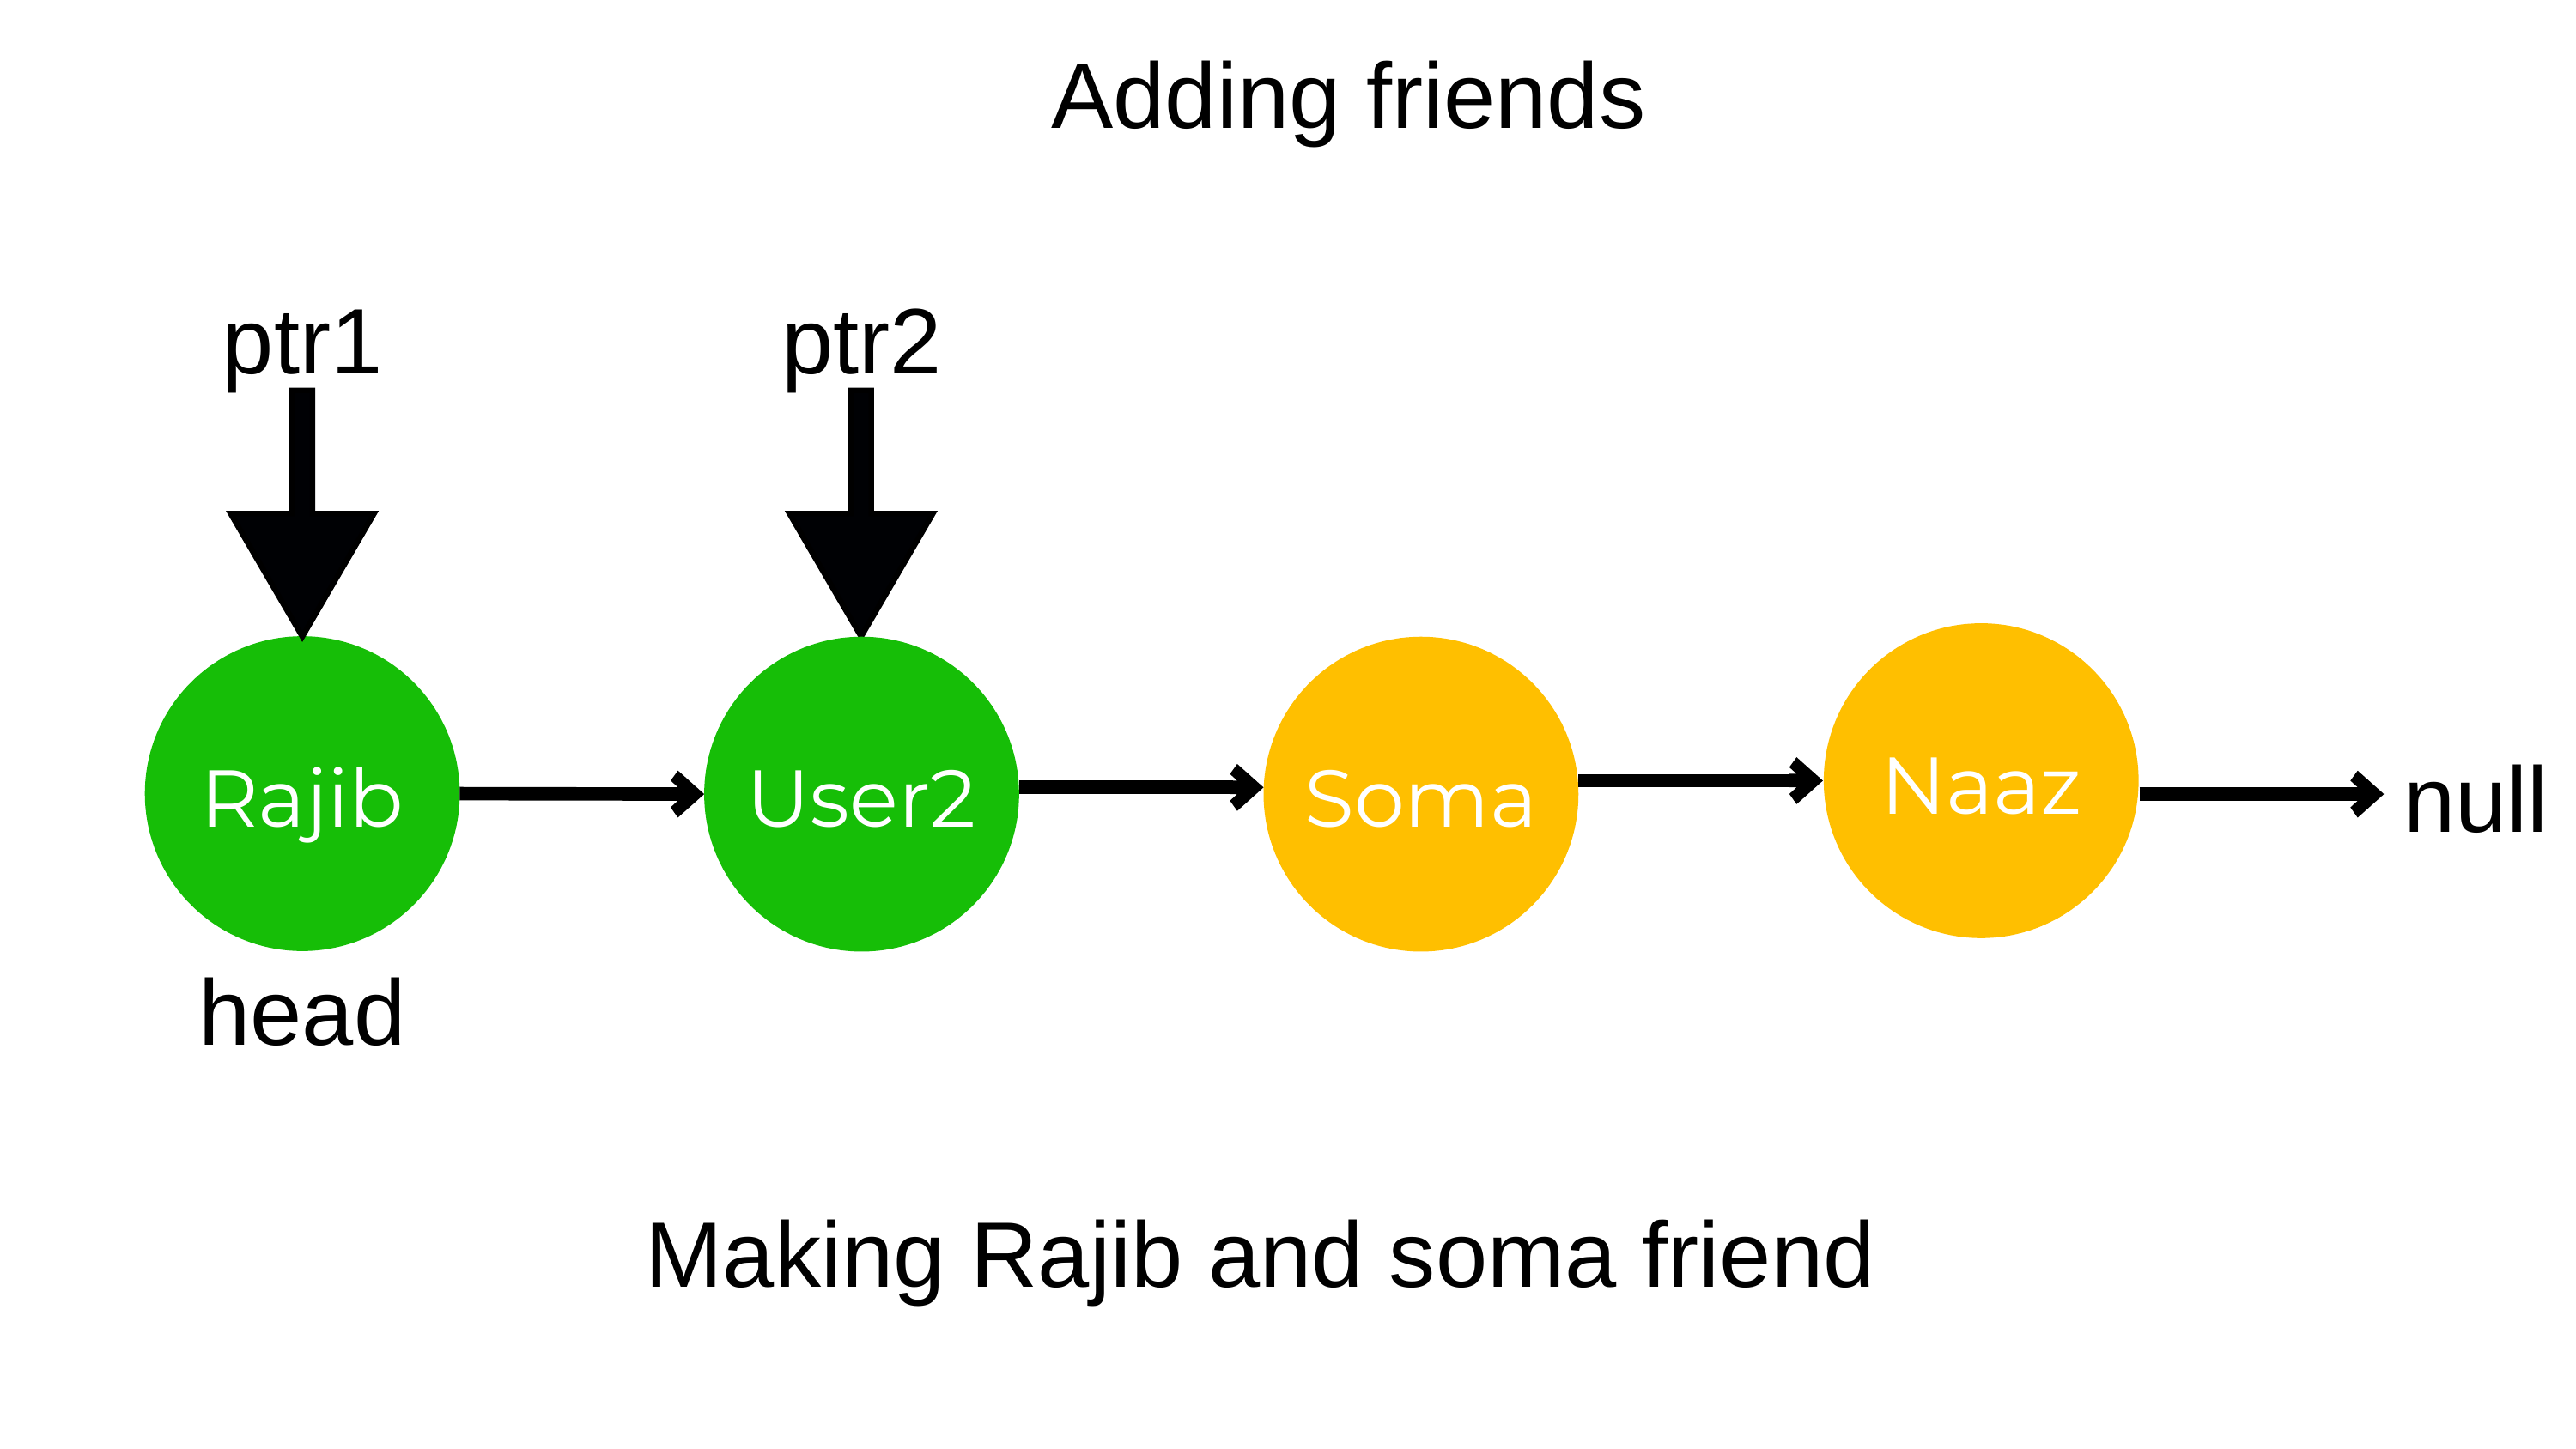

Adding friends
ptr1
ptr2

Naaz

Rajib

Soma

User2
null

head
Making Rajib and soma friend